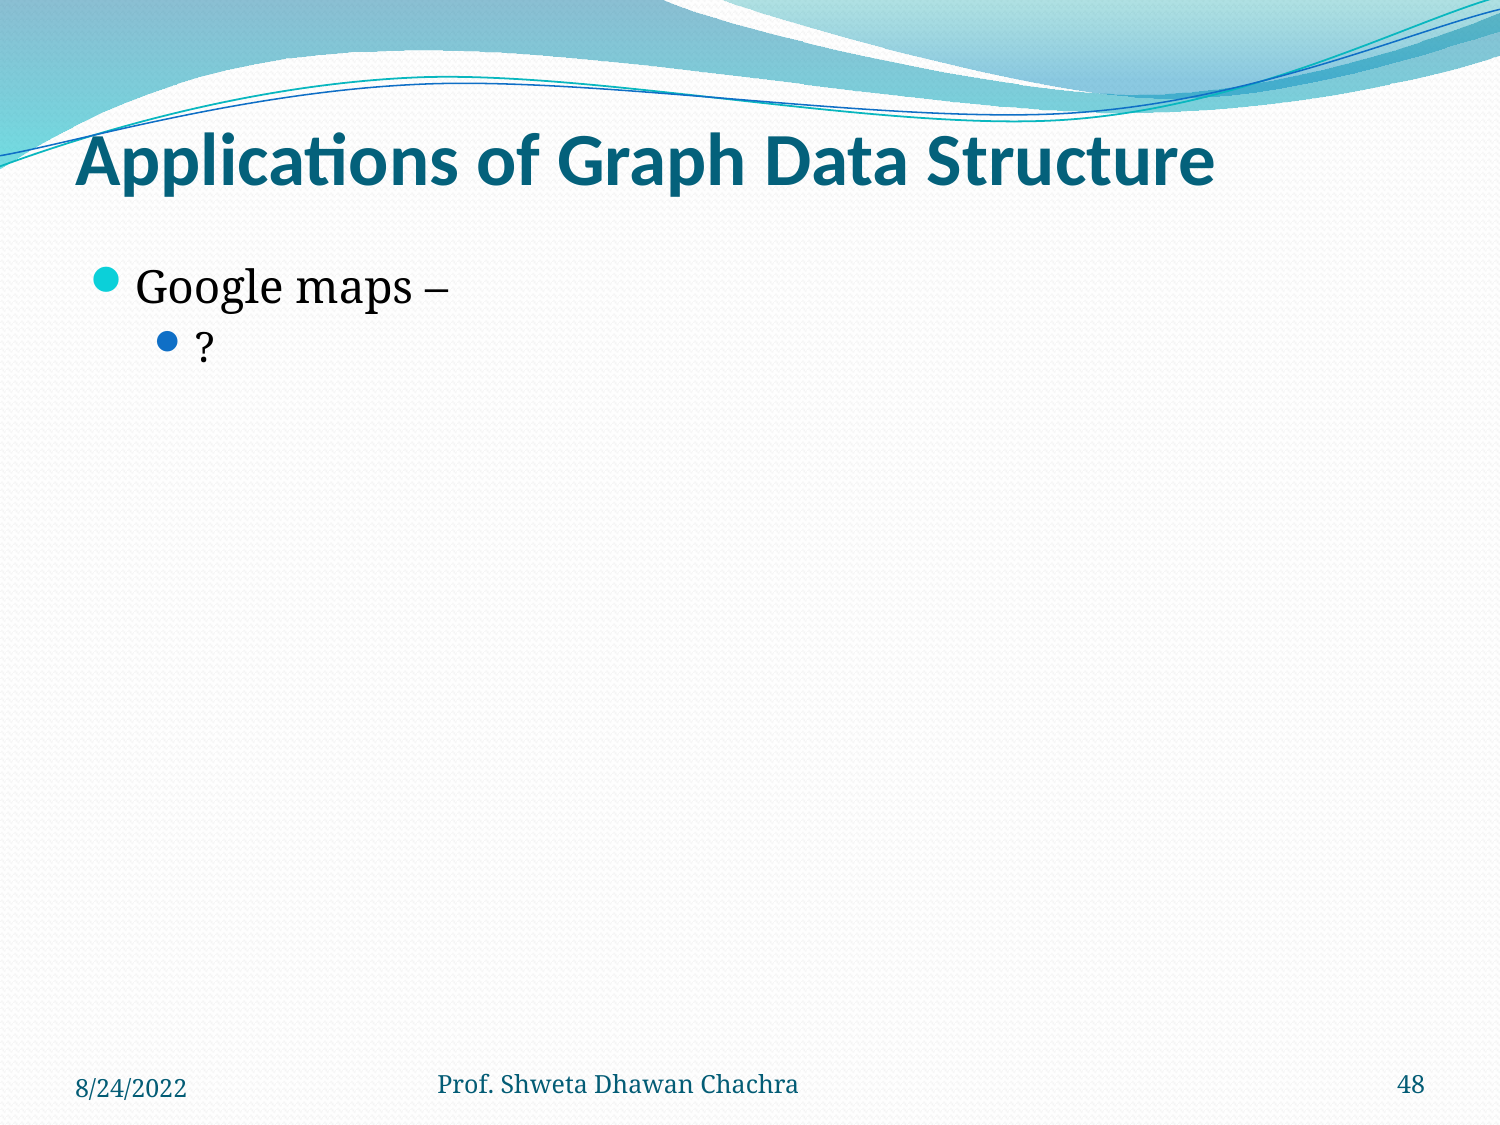

# Applications of Graph Data Structure
Google maps –
?
8/24/2022
Prof. Shweta Dhawan Chachra
48